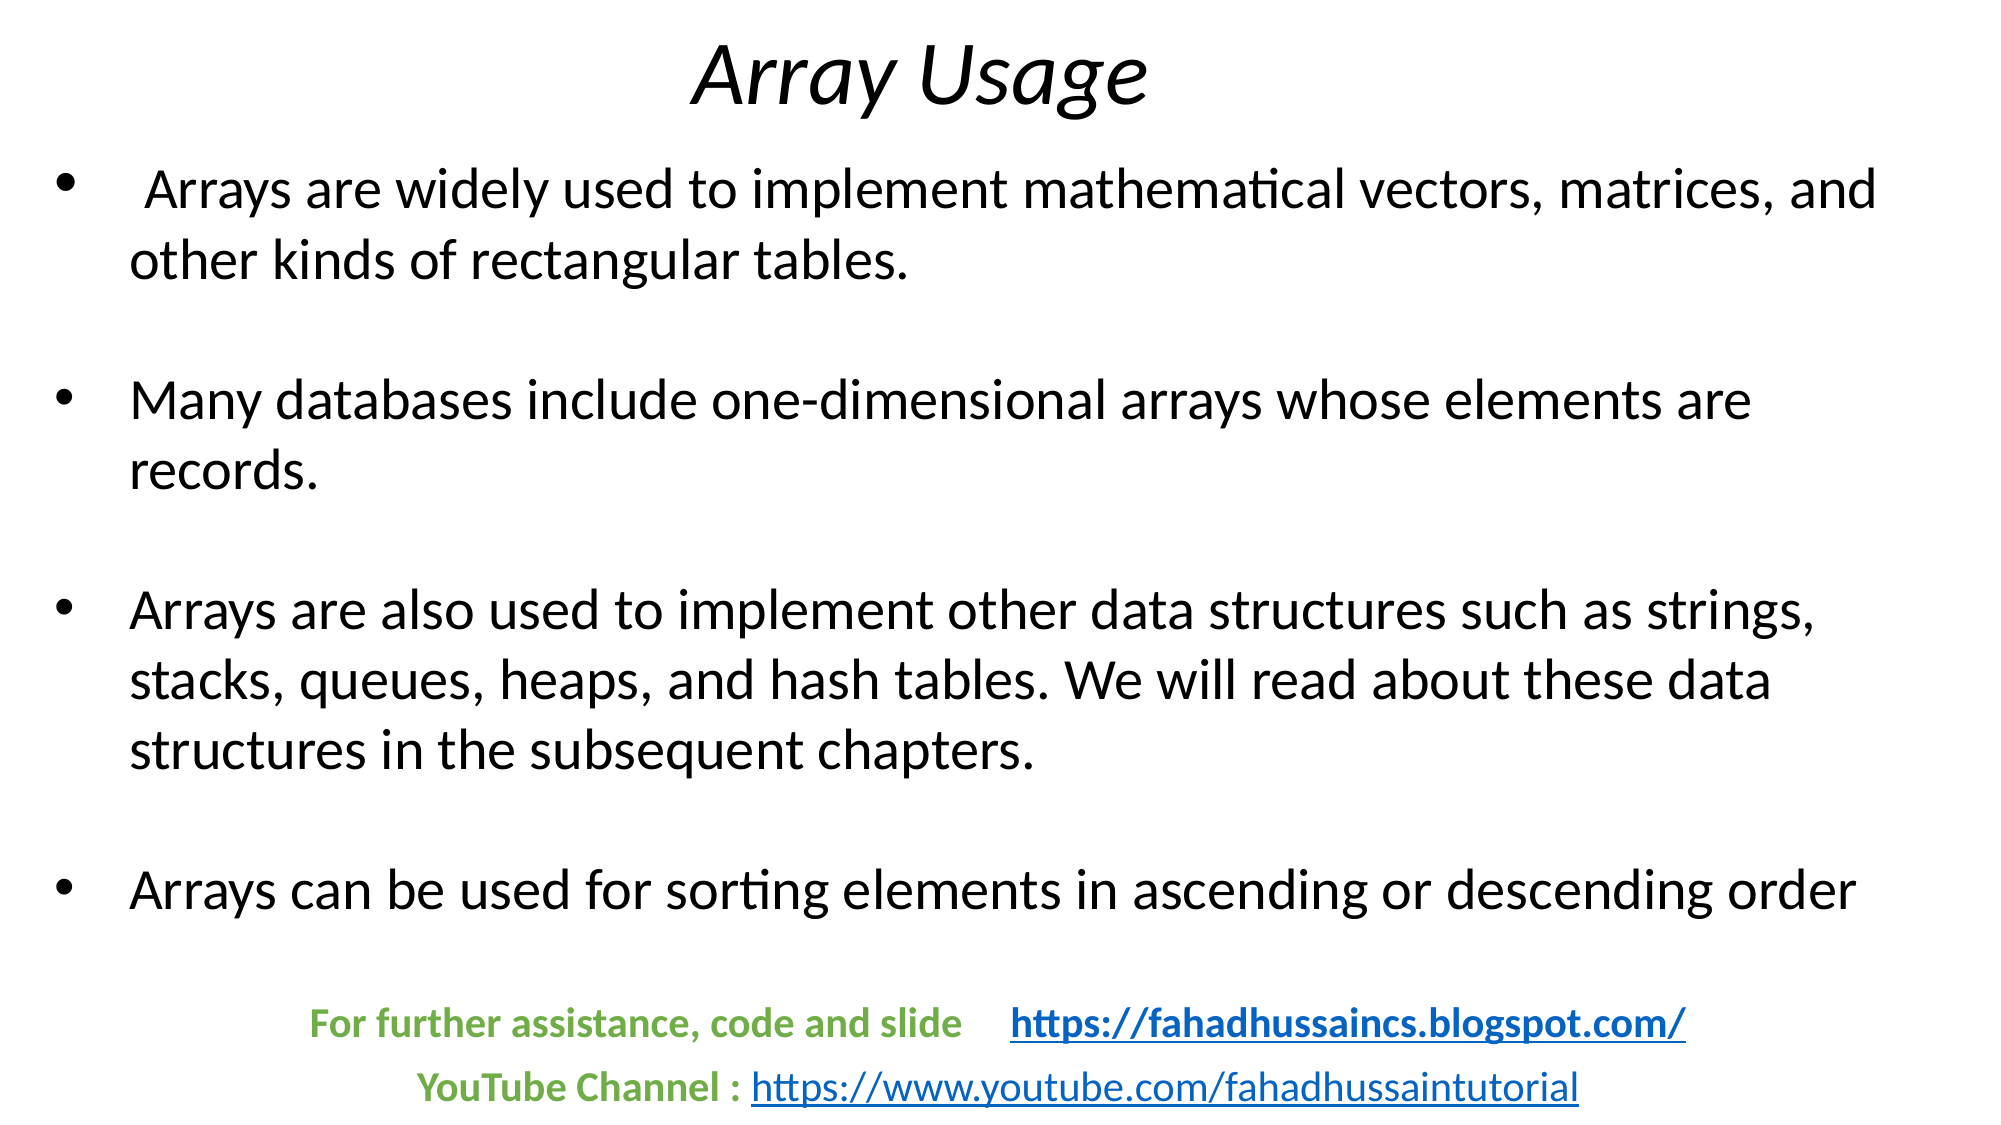

# Array Usage
 Arrays are widely used to implement mathematical vectors, matrices, and other kinds of rectangular tables.

Many databases include one-dimensional arrays whose elements are records.

Arrays are also used to implement other data structures such as strings, stacks, queues, heaps, and hash tables. We will read about these data structures in the subsequent chapters.

Arrays can be used for sorting elements in ascending or descending order

For further assistance, code and slide     https://fahadhussaincs.blogspot.com/
YouTube Channel : https://www.youtube.com/fahadhussaintutorial